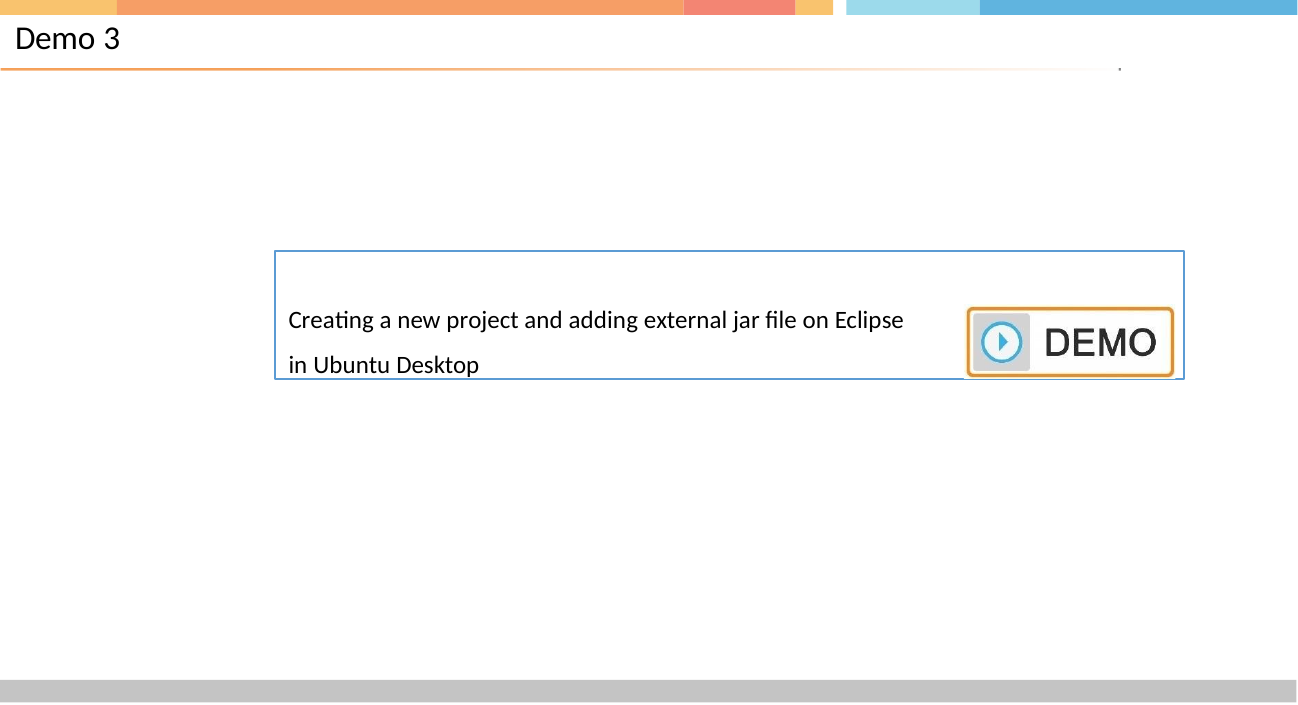

# Demo 3

Creating a new project and adding external jar file on Eclipse in Ubuntu Desktop